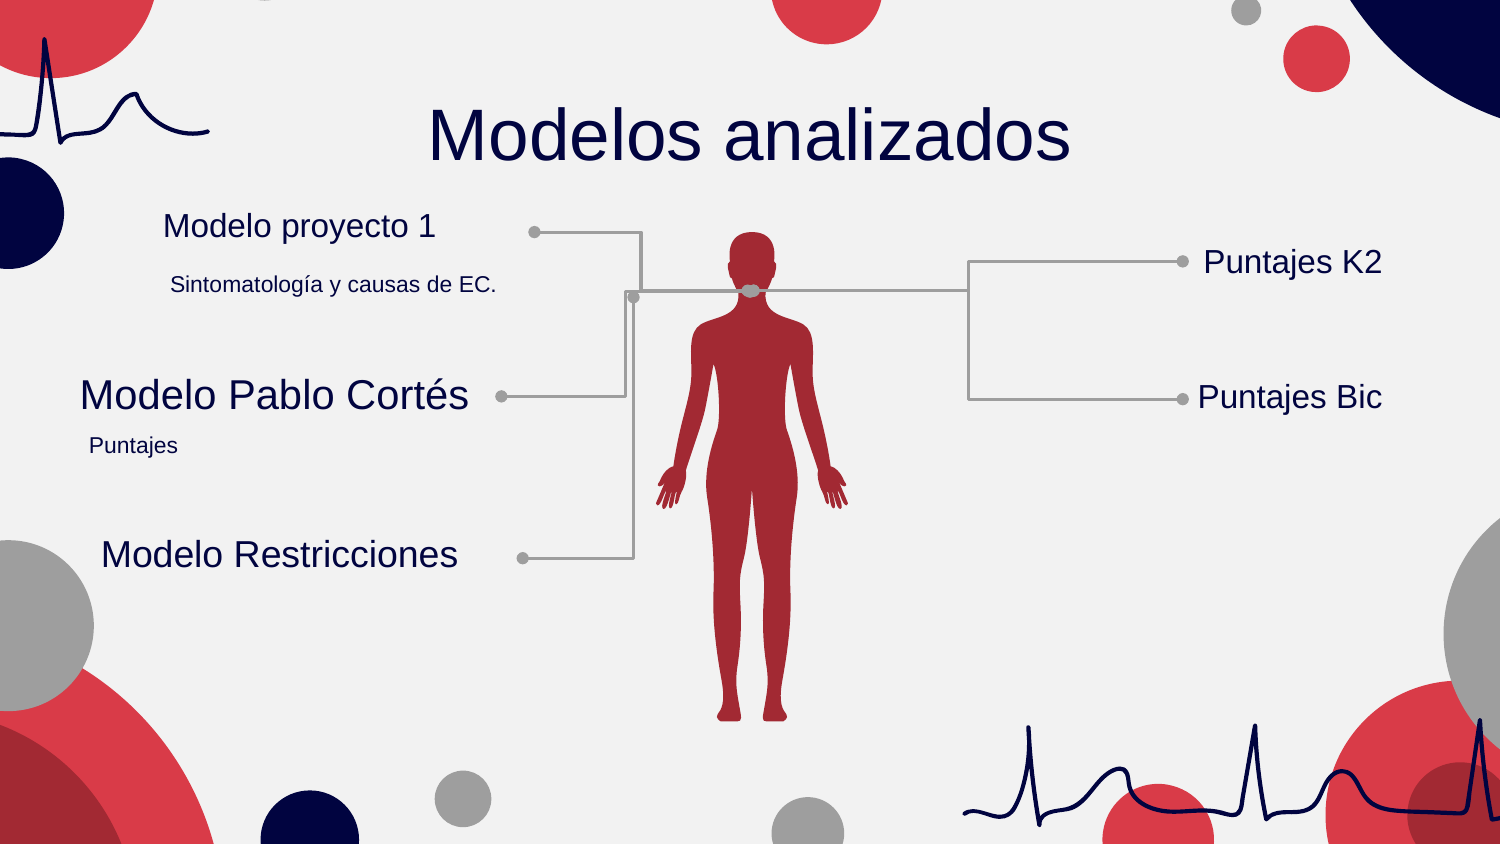

# Modelos analizados
Modelo proyecto 1
Puntajes K2

Sintomatología y causas de EC.
Modelo Pablo Cortés
Puntajes Bic
Puntajes
Modelo Restricciones